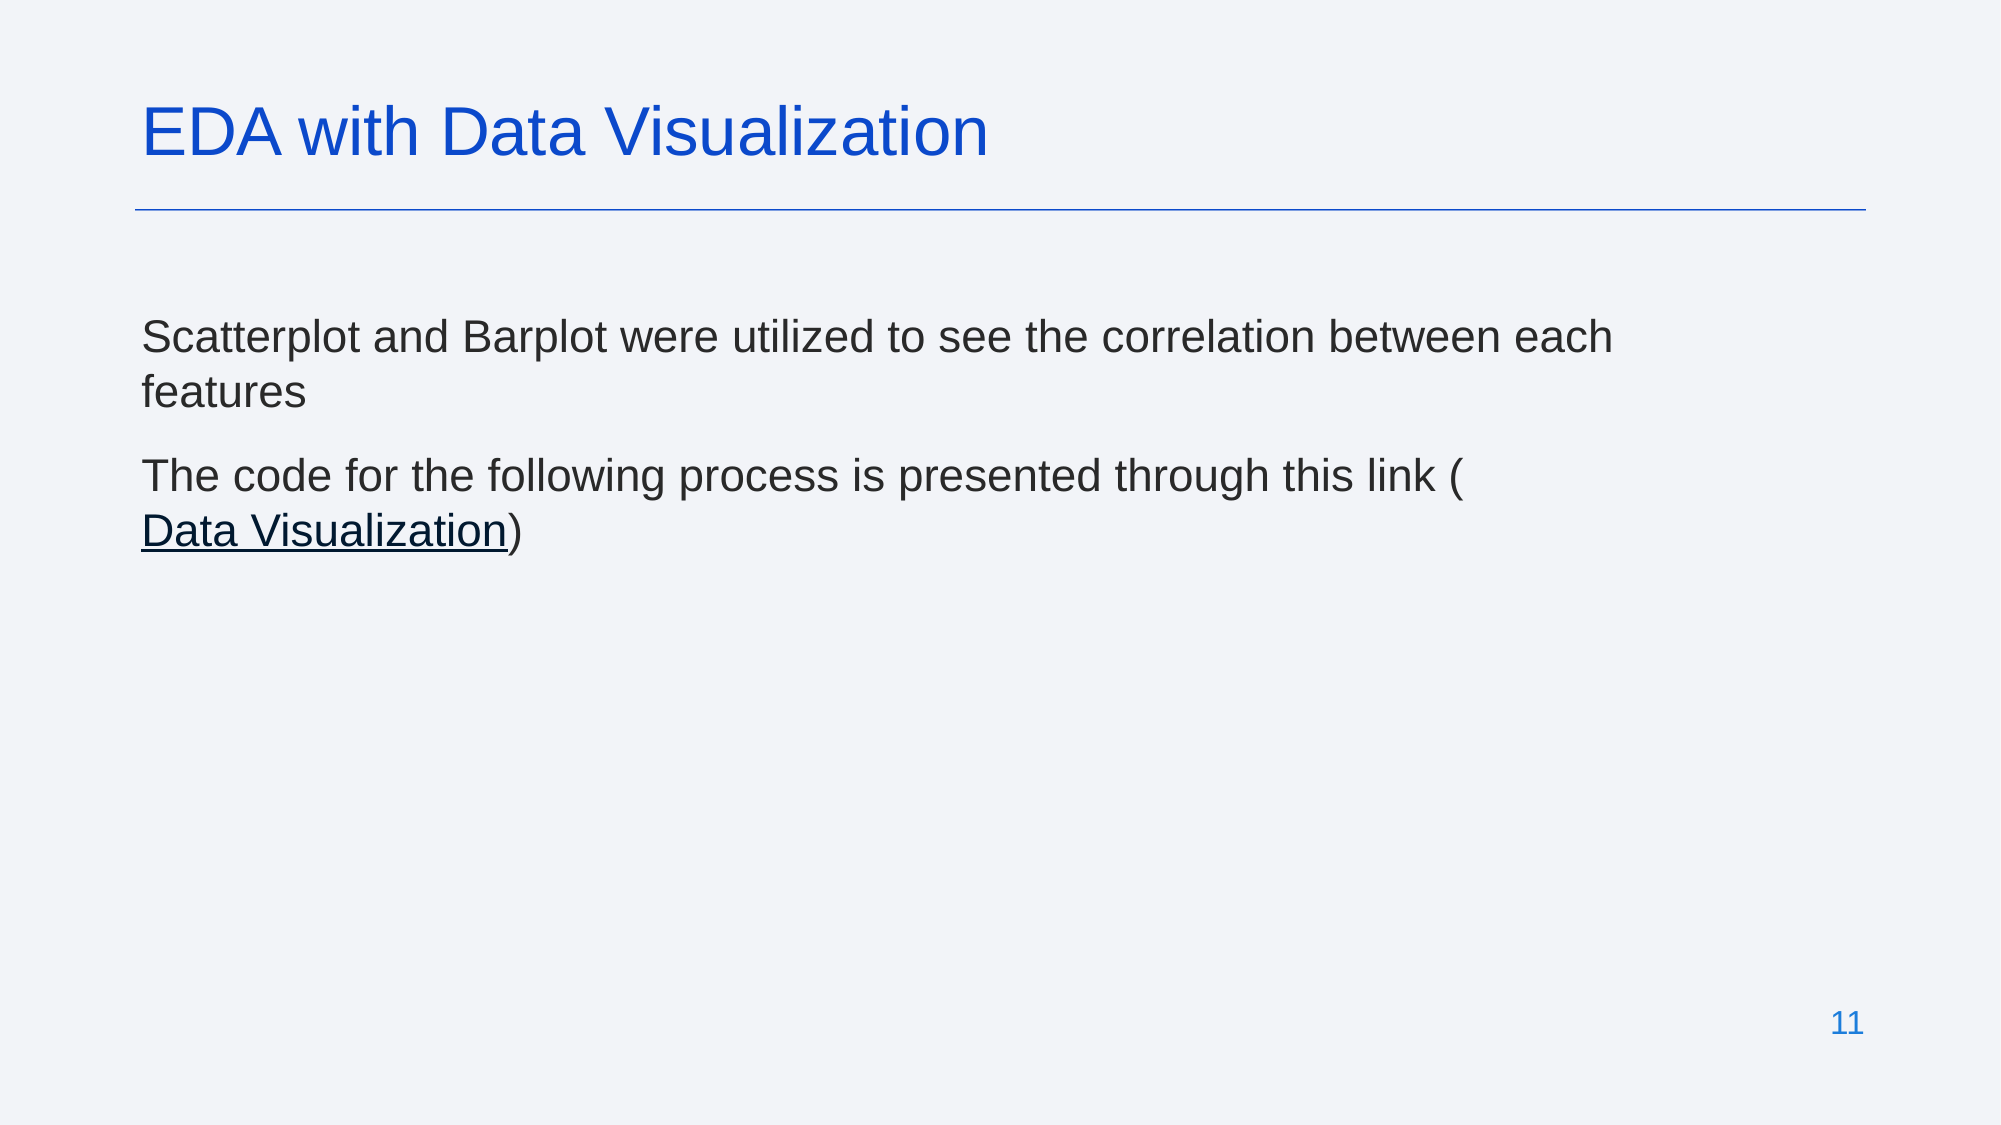

EDA with Data Visualization
Scatterplot and Barplot were utilized to see the correlation between each features
The code for the following process is presented through this link (Data Visualization)

11